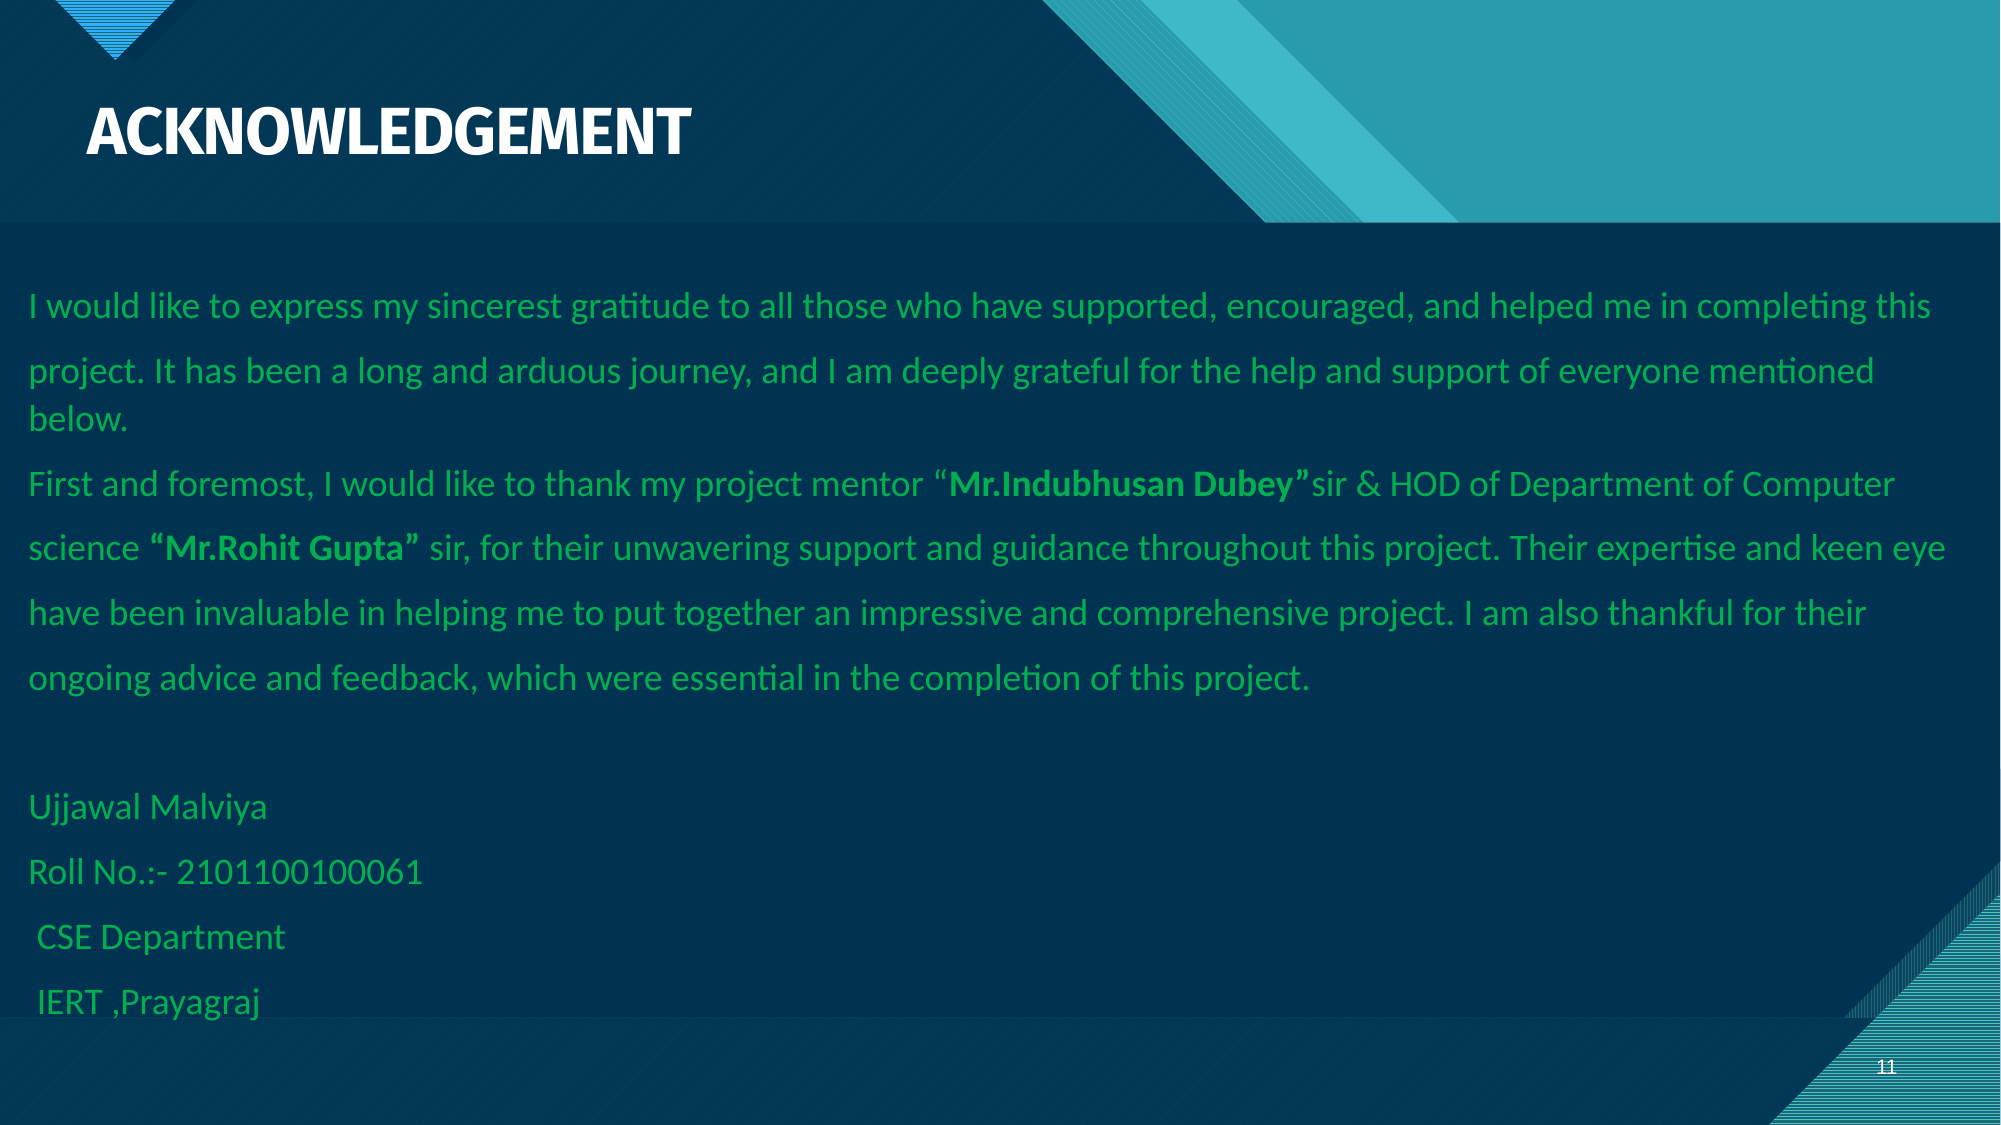

# ACKNOWLEDGEMENT
I would like to express my sincerest gratitude to all those who have supported, encouraged, and helped me in completing this
project. It has been a long and arduous journey, and I am deeply grateful for the help and support of everyone mentioned below.
First and foremost, I would like to thank my project mentor “Mr.Indubhusan Dubey”sir & HOD of Department of Computer
science “Mr.Rohit Gupta” sir, for their unwavering support and guidance throughout this project. Their expertise and keen eye
have been invaluable in helping me to put together an impressive and comprehensive project. I am also thankful for their
ongoing advice and feedback, which were essential in the completion of this project.

Ujjawal Malviya
Roll No.:- 2101100100061
 CSE Department
 IERT ,Prayagraj

11